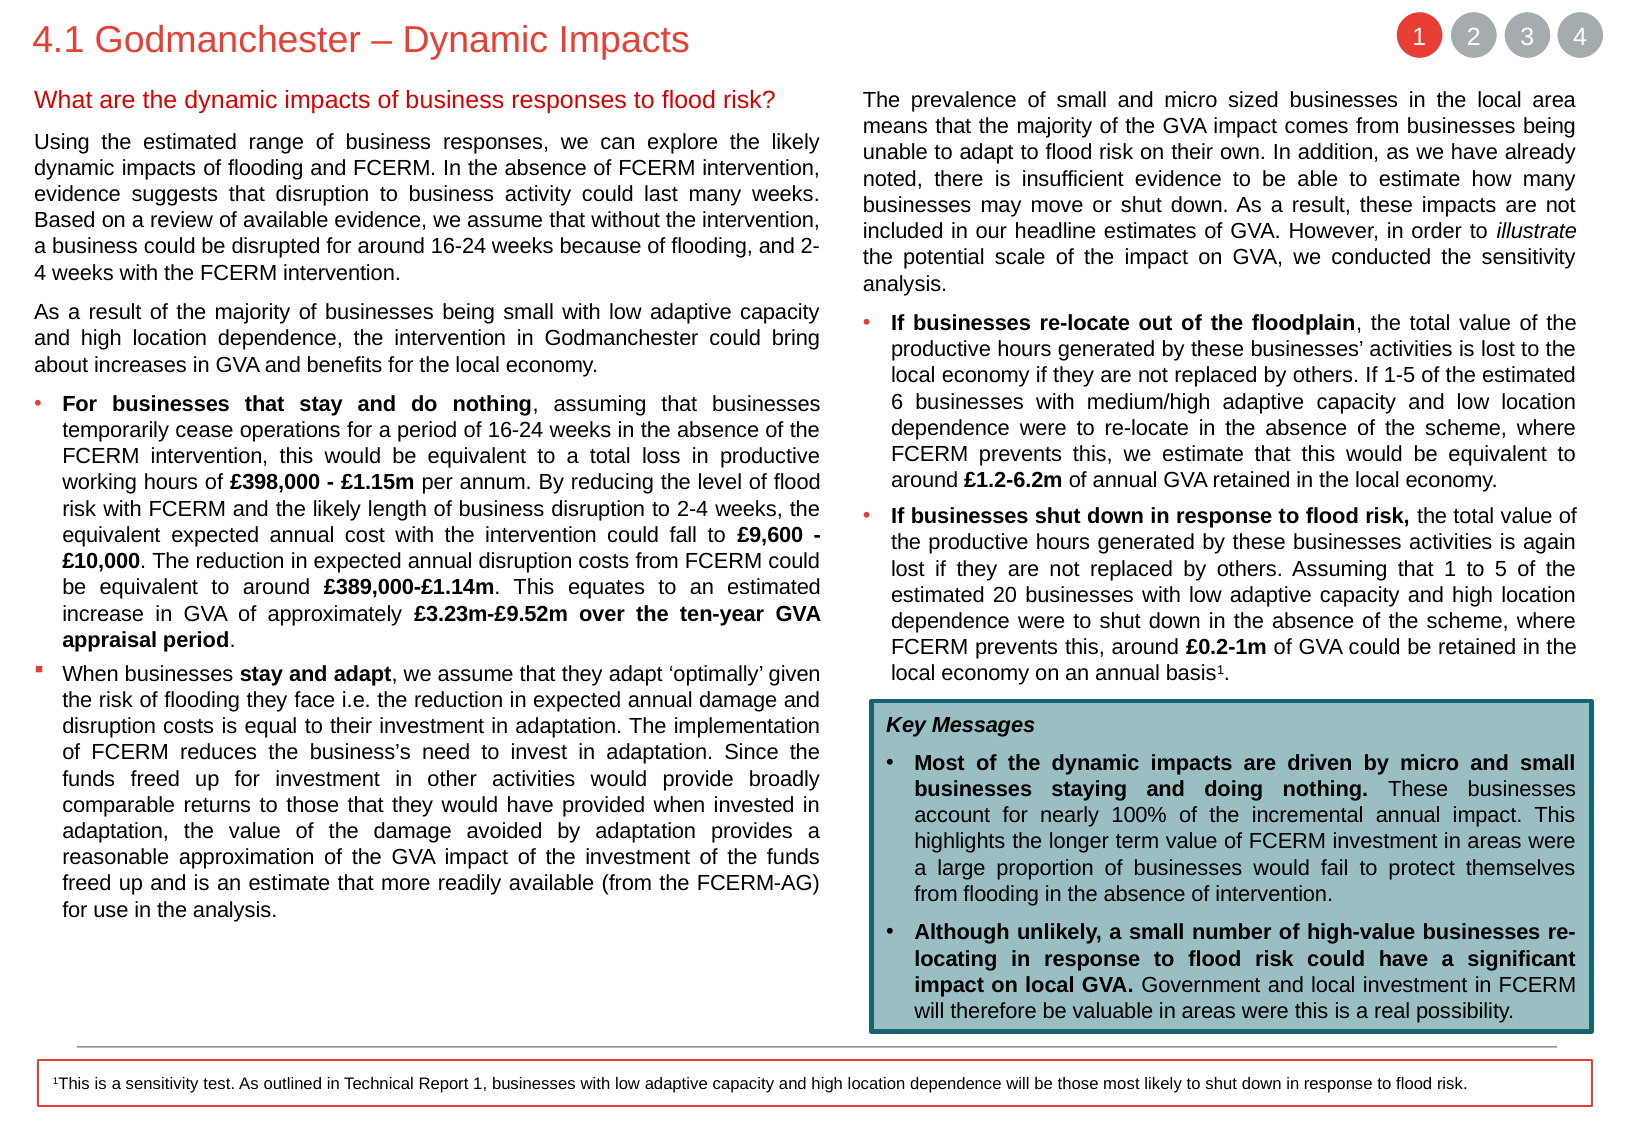

4.1 Godmanchester – Dynamic Impacts
1
2
3
4
What are the dynamic impacts of business responses to flood risk?
Using the estimated range of business responses, we can explore the likely dynamic impacts of flooding and FCERM. In the absence of FCERM intervention, evidence suggests that disruption to business activity could last many weeks. Based on a review of available evidence, we assume that without the intervention, a business could be disrupted for around 16-24 weeks because of flooding, and 2-4 weeks with the FCERM intervention.
As a result of the majority of businesses being small with low adaptive capacity and high location dependence, the intervention in Godmanchester could bring about increases in GVA and benefits for the local economy.
For businesses that stay and do nothing, assuming that businesses temporarily cease operations for a period of 16-24 weeks in the absence of the FCERM intervention, this would be equivalent to a total loss in productive working hours of £398,000 - £1.15m per annum. By reducing the level of flood risk with FCERM and the likely length of business disruption to 2-4 weeks, the equivalent expected annual cost with the intervention could fall to £9,600 - £10,000. The reduction in expected annual disruption costs from FCERM could be equivalent to around £389,000-£1.14m. This equates to an estimated increase in GVA of approximately £3.23m-£9.52m over the ten-year GVA appraisal period.
When businesses stay and adapt, we assume that they adapt ‘optimally’ given the risk of flooding they face i.e. the reduction in expected annual damage and disruption costs is equal to their investment in adaptation. The implementation of FCERM reduces the business’s need to invest in adaptation. Since the funds freed up for investment in other activities would provide broadly comparable returns to those that they would have provided when invested in adaptation, the value of the damage avoided by adaptation provides a reasonable approximation of the GVA impact of the investment of the funds freed up and is an estimate that more readily available (from the FCERM-AG) for use in the analysis.
The prevalence of small and micro sized businesses in the local area means that the majority of the GVA impact comes from businesses being unable to adapt to flood risk on their own. In addition, as we have already noted, there is insufficient evidence to be able to estimate how many businesses may move or shut down. As a result, these impacts are not included in our headline estimates of GVA. However, in order to illustrate the potential scale of the impact on GVA, we conducted the sensitivity analysis.
If businesses re-locate out of the floodplain, the total value of the productive hours generated by these businesses’ activities is lost to the local economy if they are not replaced by others. If 1-5 of the estimated 6 businesses with medium/high adaptive capacity and low location dependence were to re-locate in the absence of the scheme, where FCERM prevents this, we estimate that this would be equivalent to around £1.2-6.2m of annual GVA retained in the local economy.
If businesses shut down in response to flood risk, the total value of the productive hours generated by these businesses activities is again lost if they are not replaced by others. Assuming that 1 to 5 of the estimated 20 businesses with low adaptive capacity and high location dependence were to shut down in the absence of the scheme, where FCERM prevents this, around £0.2-1m of GVA could be retained in the local economy on an annual basis1.

Key Messages
Most of the dynamic impacts are driven by micro and small businesses staying and doing nothing. These businesses account for nearly 100% of the incremental annual impact. This highlights the longer term value of FCERM investment in areas were a large proportion of businesses would fail to protect themselves from flooding in the absence of intervention.
Although unlikely, a small number of high-value businesses re-locating in response to flood risk could have a significant impact on local GVA. Government and local investment in FCERM will therefore be valuable in areas were this is a real possibility.

1This is a sensitivity test. As outlined in Technical Report 1, businesses with low adaptive capacity and high location dependence will be those most likely to shut down in response to flood risk.